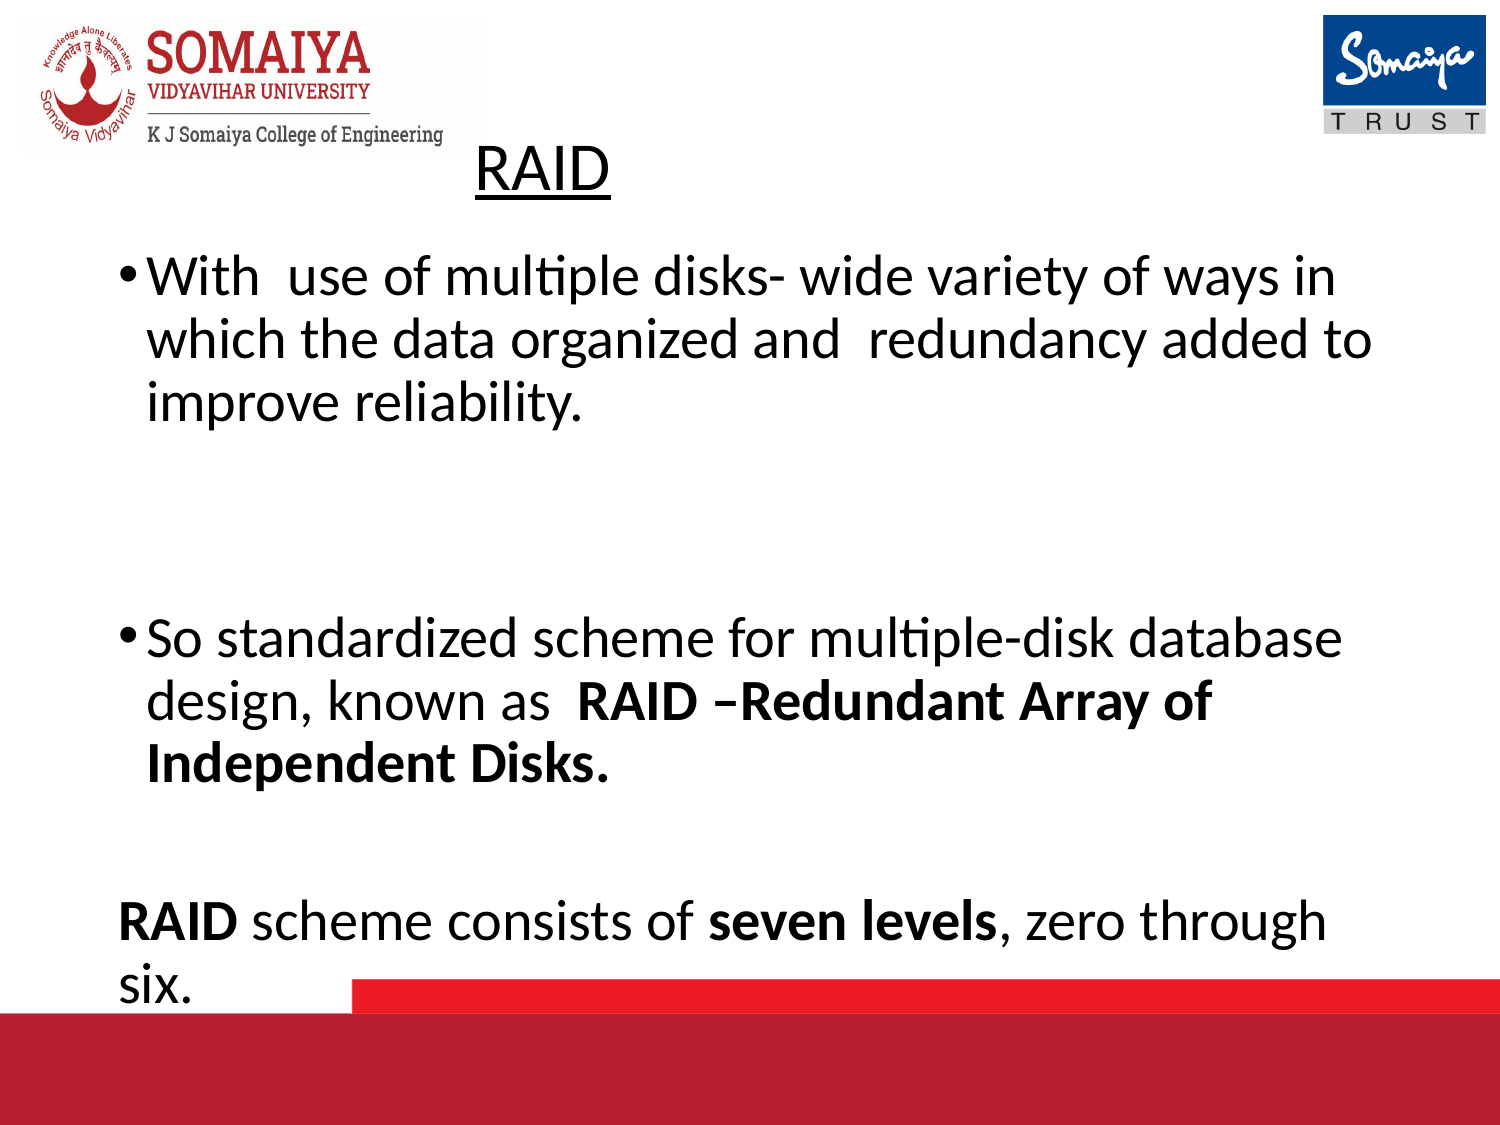

# RAID
With  use of multiple disks- wide variety of ways in which the data organized and  redundancy added to improve reliability.

So standardized scheme for multiple-disk database design, known as  RAID –Redundant Array of Independent Disks.

RAID scheme consists of seven levels, zero through six.